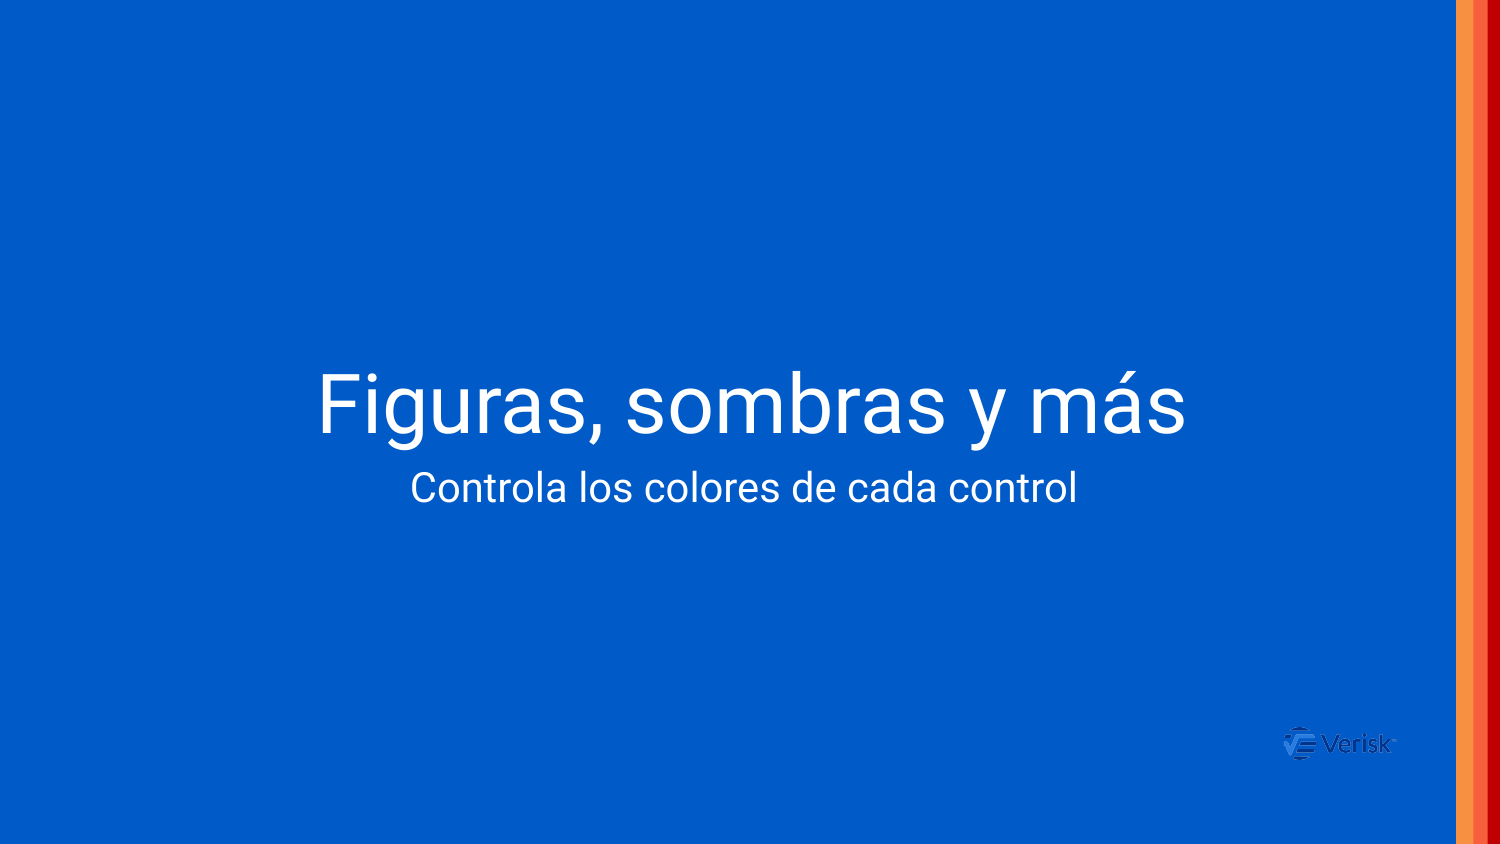

# Figuras, sombras y más
Controla los colores de cada control